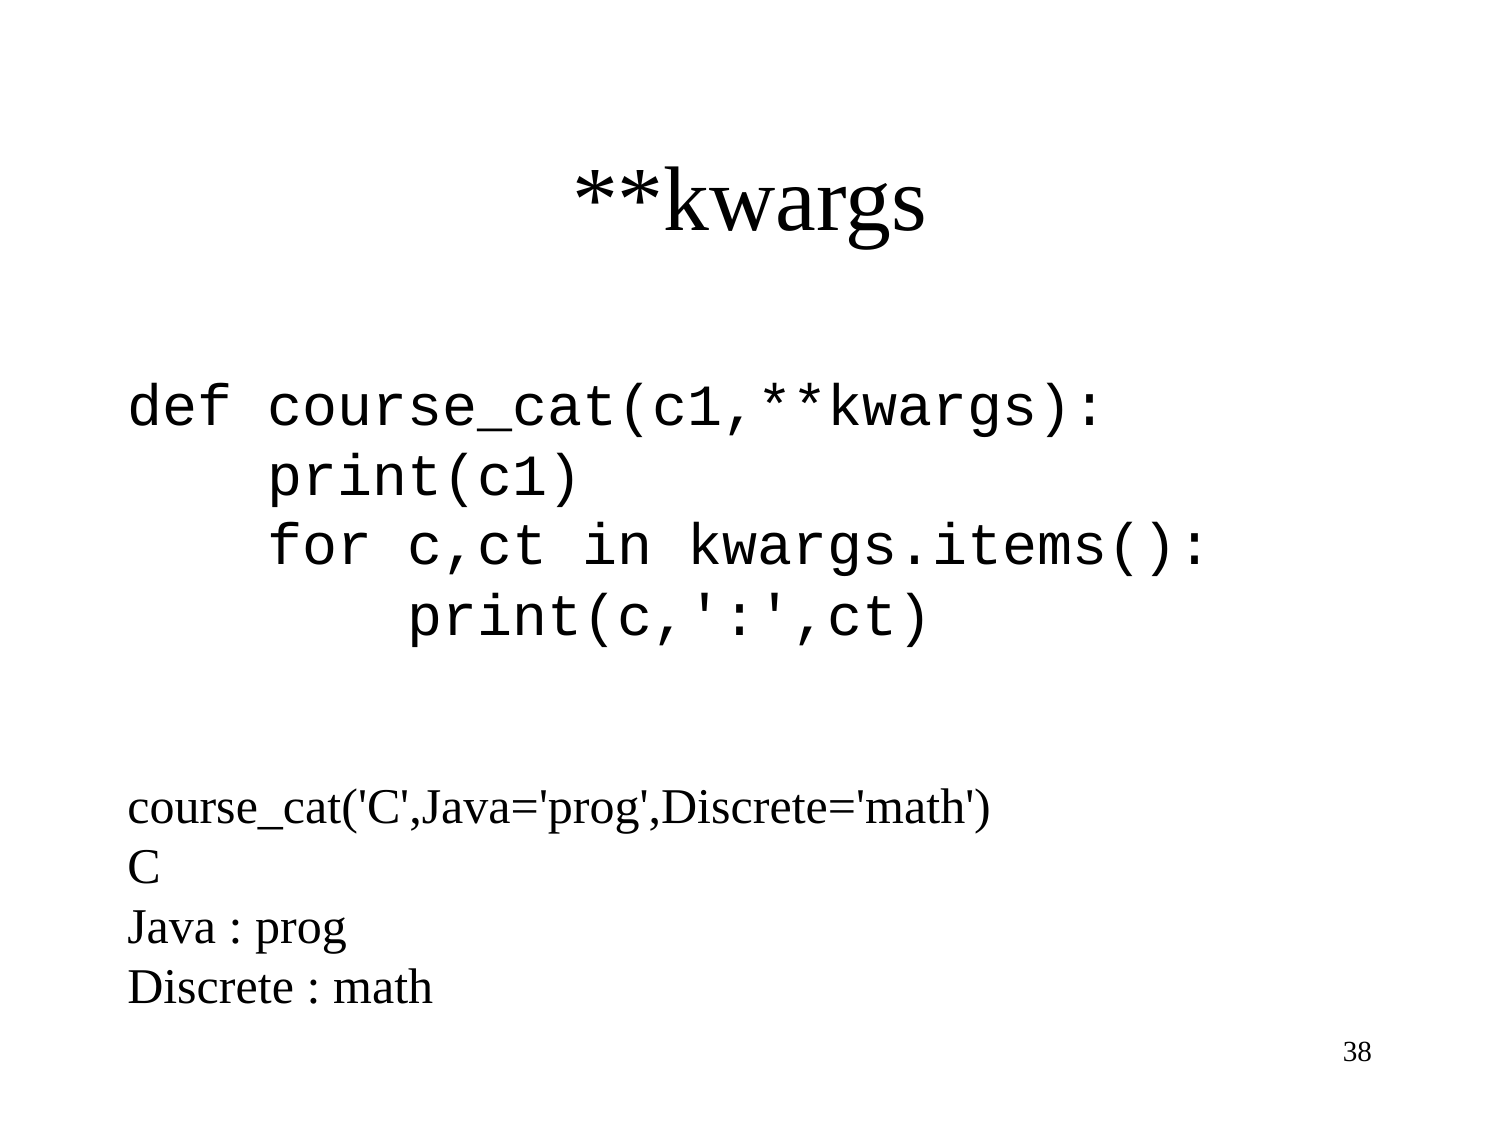

# **kwargs
def course_cat(c1,**kwargs):
    print(c1)
    for c,ct in kwargs.items():
        print(c,':',ct)
course_cat('C',Java='prog',Discrete='math')
C
Java : prog
Discrete : math
38